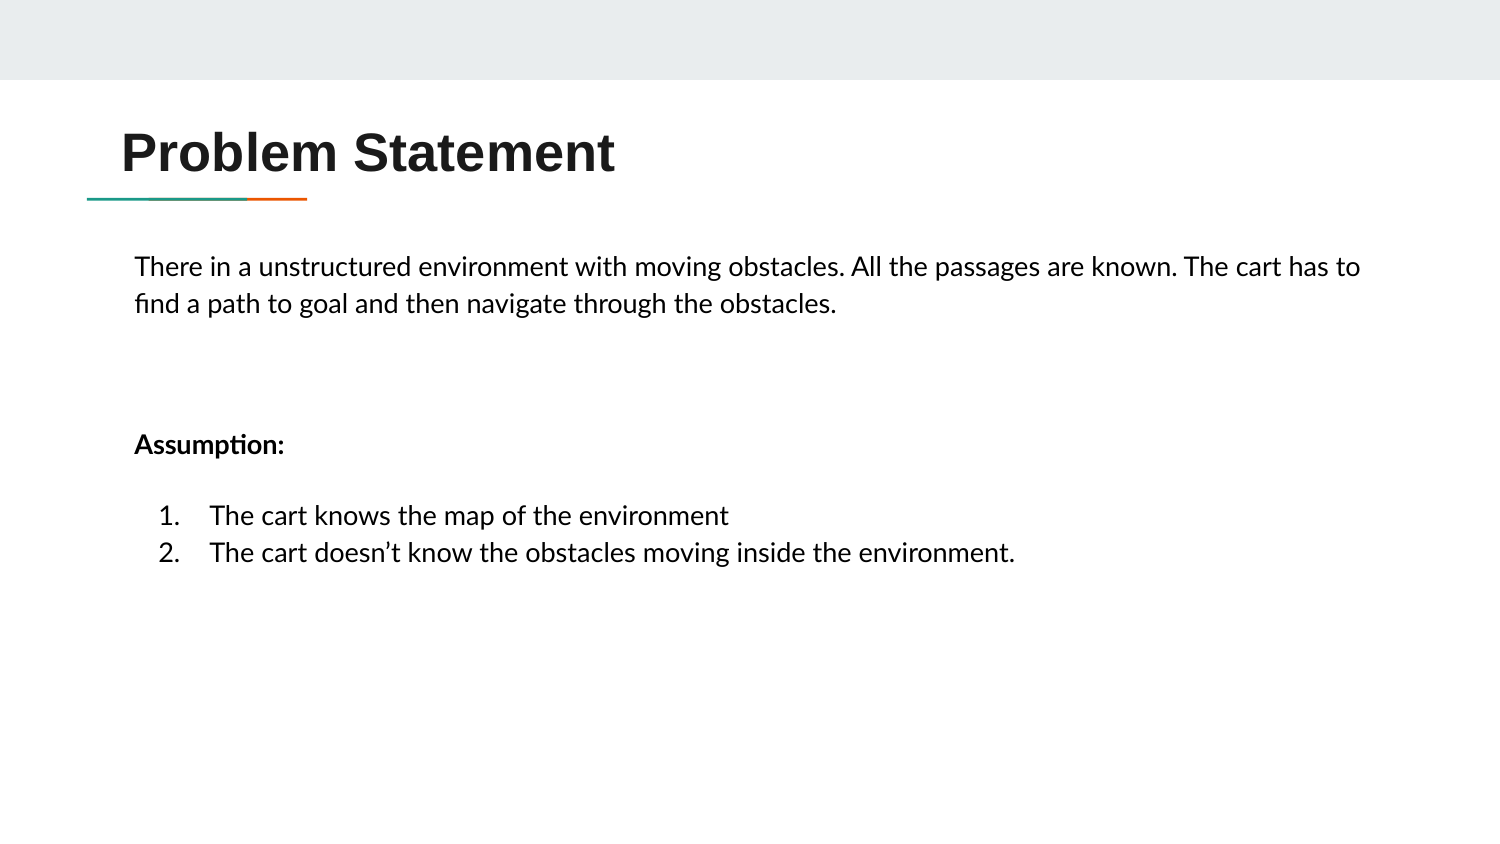

# Problem Statement
There in a unstructured environment with moving obstacles. All the passages are known. The cart has to find a path to goal and then navigate through the obstacles.

Assumption:
The cart knows the map of the environment
The cart doesn’t know the obstacles moving inside the environment.